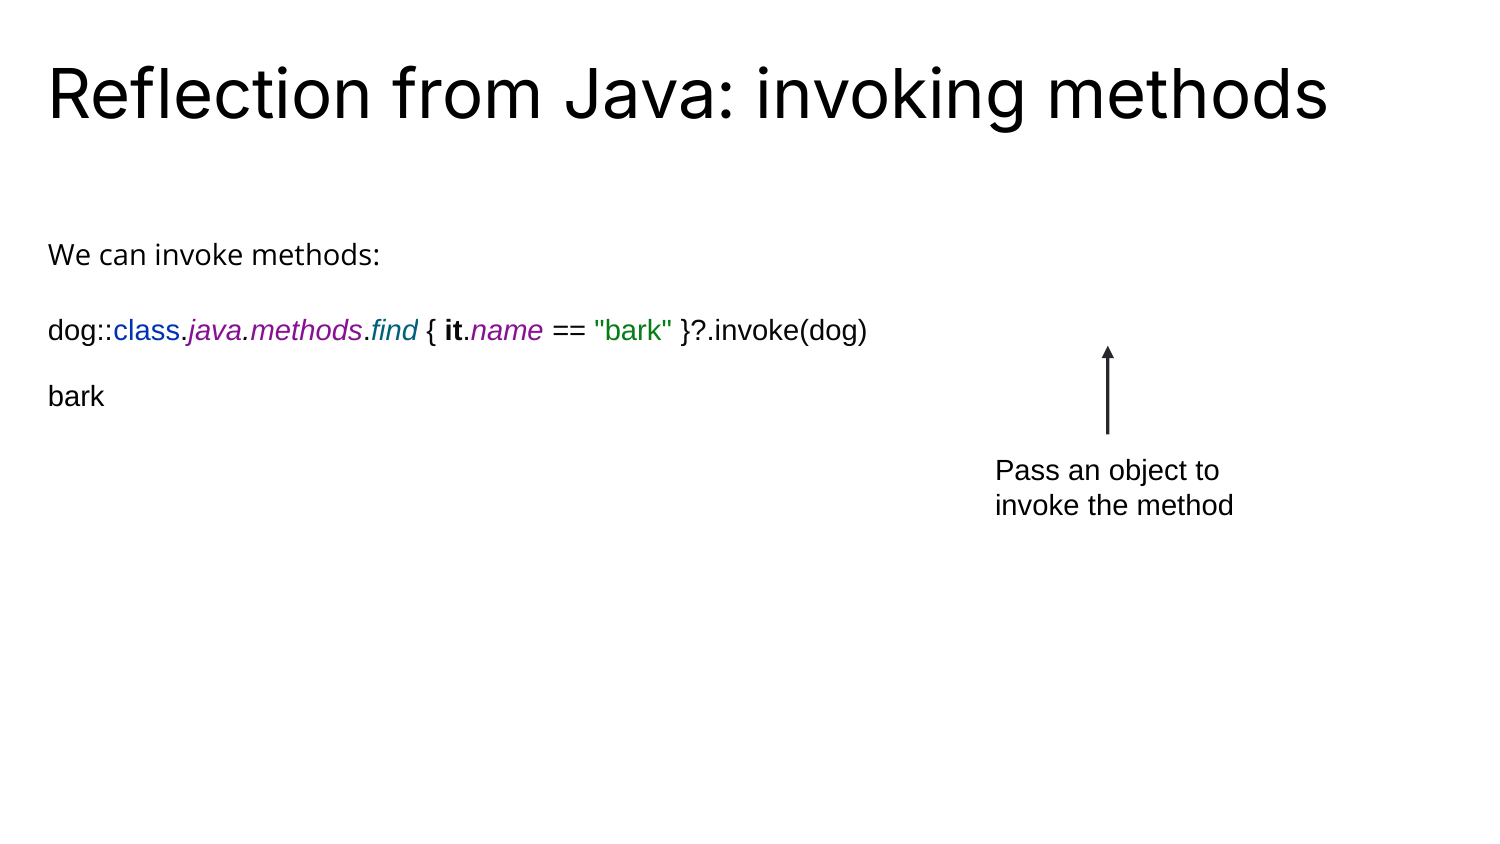

# Reflection from Java: invoking methods
We can invoke methods:
dog::class.java.methods.find { it.name == "bark" }?.invoke(dog)
bark
Pass an object to invoke the method